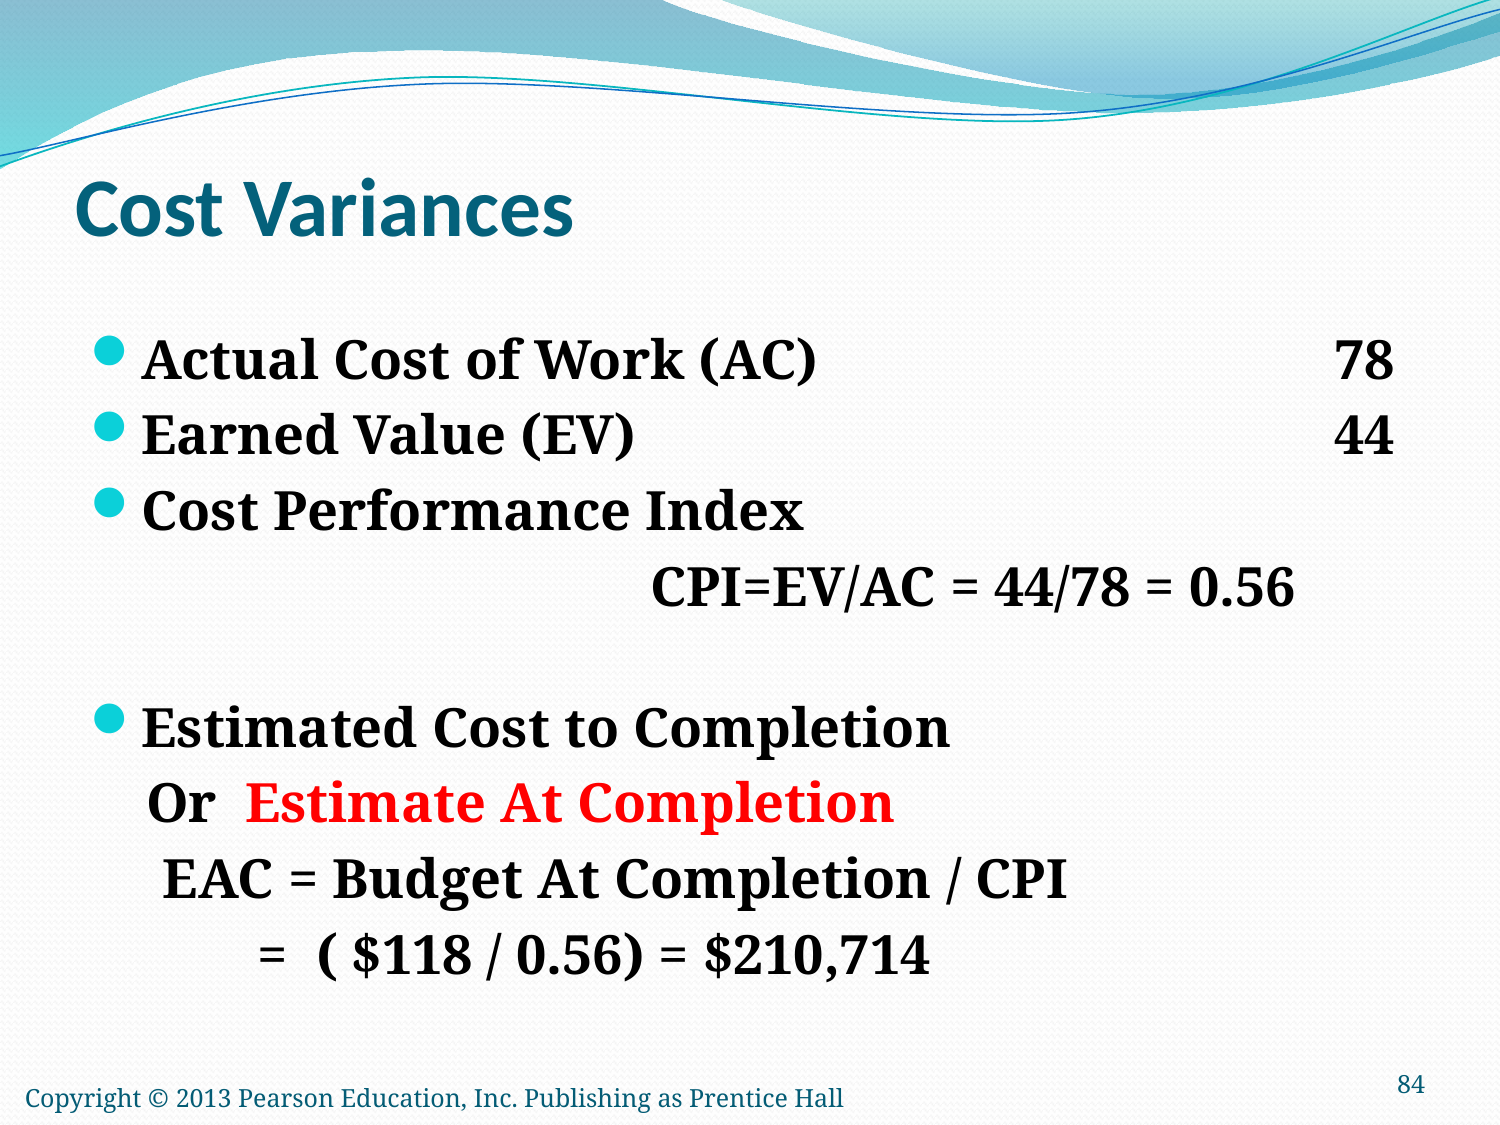

# Cost Variances
Actual Cost of Work (AC) 				78
Earned Value (EV)					44
Cost Performance Index
                                        CPI=EV/AC = 44/78 = 0.56
Estimated Cost to Completion
    Or  Estimate At Completion
	  EAC = Budget At Completion / CPI
            =  ( $118 / 0.56) = $210,714
84